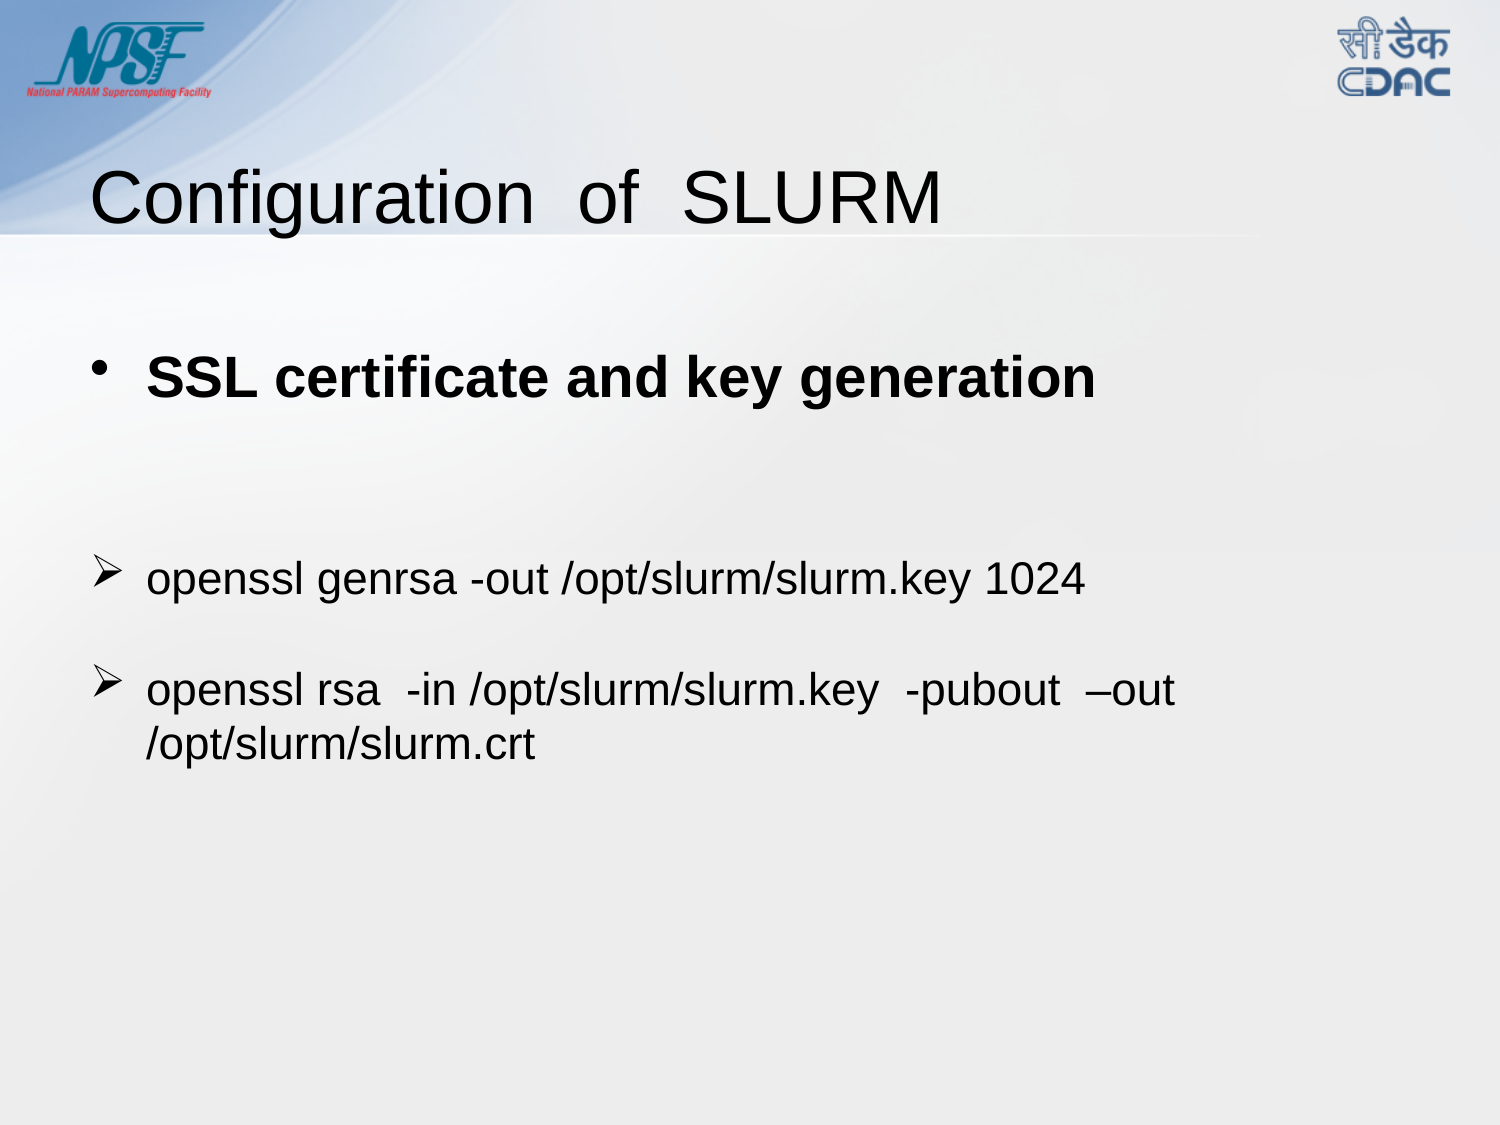

# Configuration  of  SLURM

SSL certificate and key generation

openssl genrsa -out /opt/slurm/slurm.key 1024

openssl rsa  -in /opt/slurm/slurm.key  -pubout  –out /opt/slurm/slurm.crt